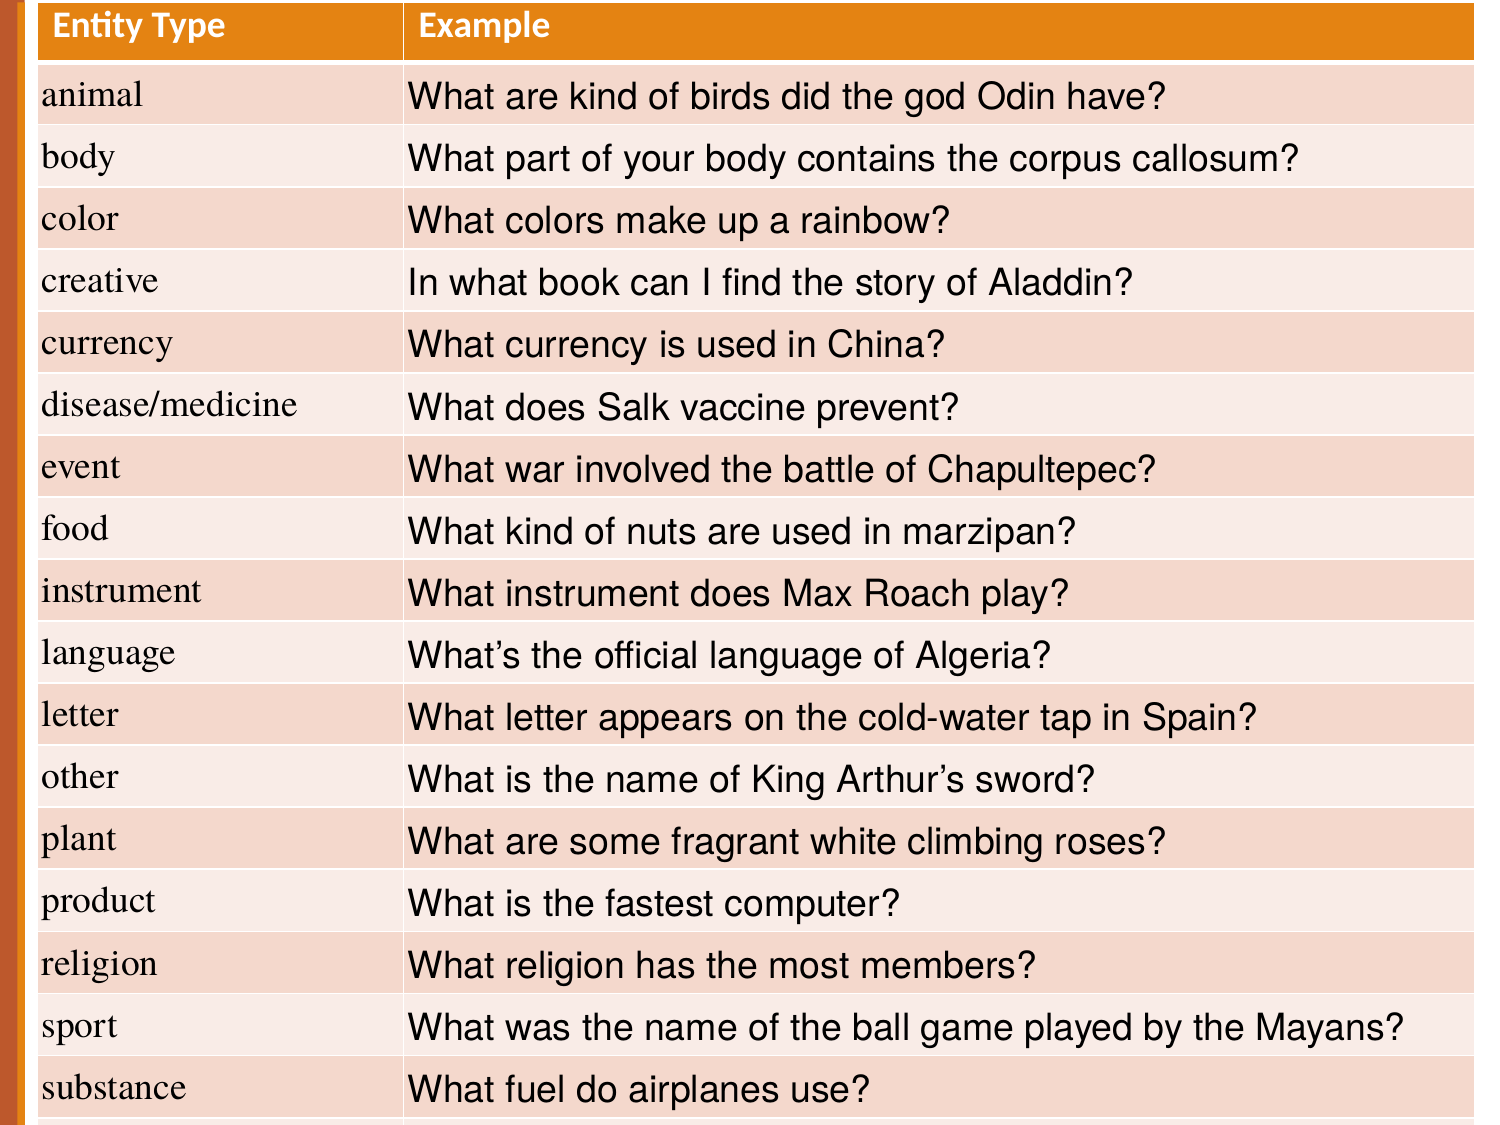

| Entity Type | Example |
| --- | --- |
| animal | What are kind of birds did the god Odin have? |
| body | What part of your body contains the corpus callosum? |
| color | What colors make up a rainbow? |
| creative | In what book can I find the story of Aladdin? |
| currency | What currency is used in China? |
| disease/medicine | What does Salk vaccine prevent? |
| event | What war involved the battle of Chapultepec? |
| food | What kind of nuts are used in marzipan? |
| instrument | What instrument does Max Roach play? |
| language | What’s the official language of Algeria? |
| letter | What letter appears on the cold-water tap in Spain? |
| other | What is the name of King Arthur’s sword? |
| plant | What are some fragrant white climbing roses? |
| product | What is the fastest computer? |
| religion | What religion has the most members? |
| sport | What was the name of the ball game played by the Mayans? |
| substance | What fuel do airplanes use? |
| symbol | What is the chemical symbol for nitrogen? |
| technique | What is the best way to remove wallpaper? |
| term | How do you say “Grandma” in Irish? |
| vehicle | What was the name of Captain Bligh’s ship? |
| word | What’s the singular of dice? |